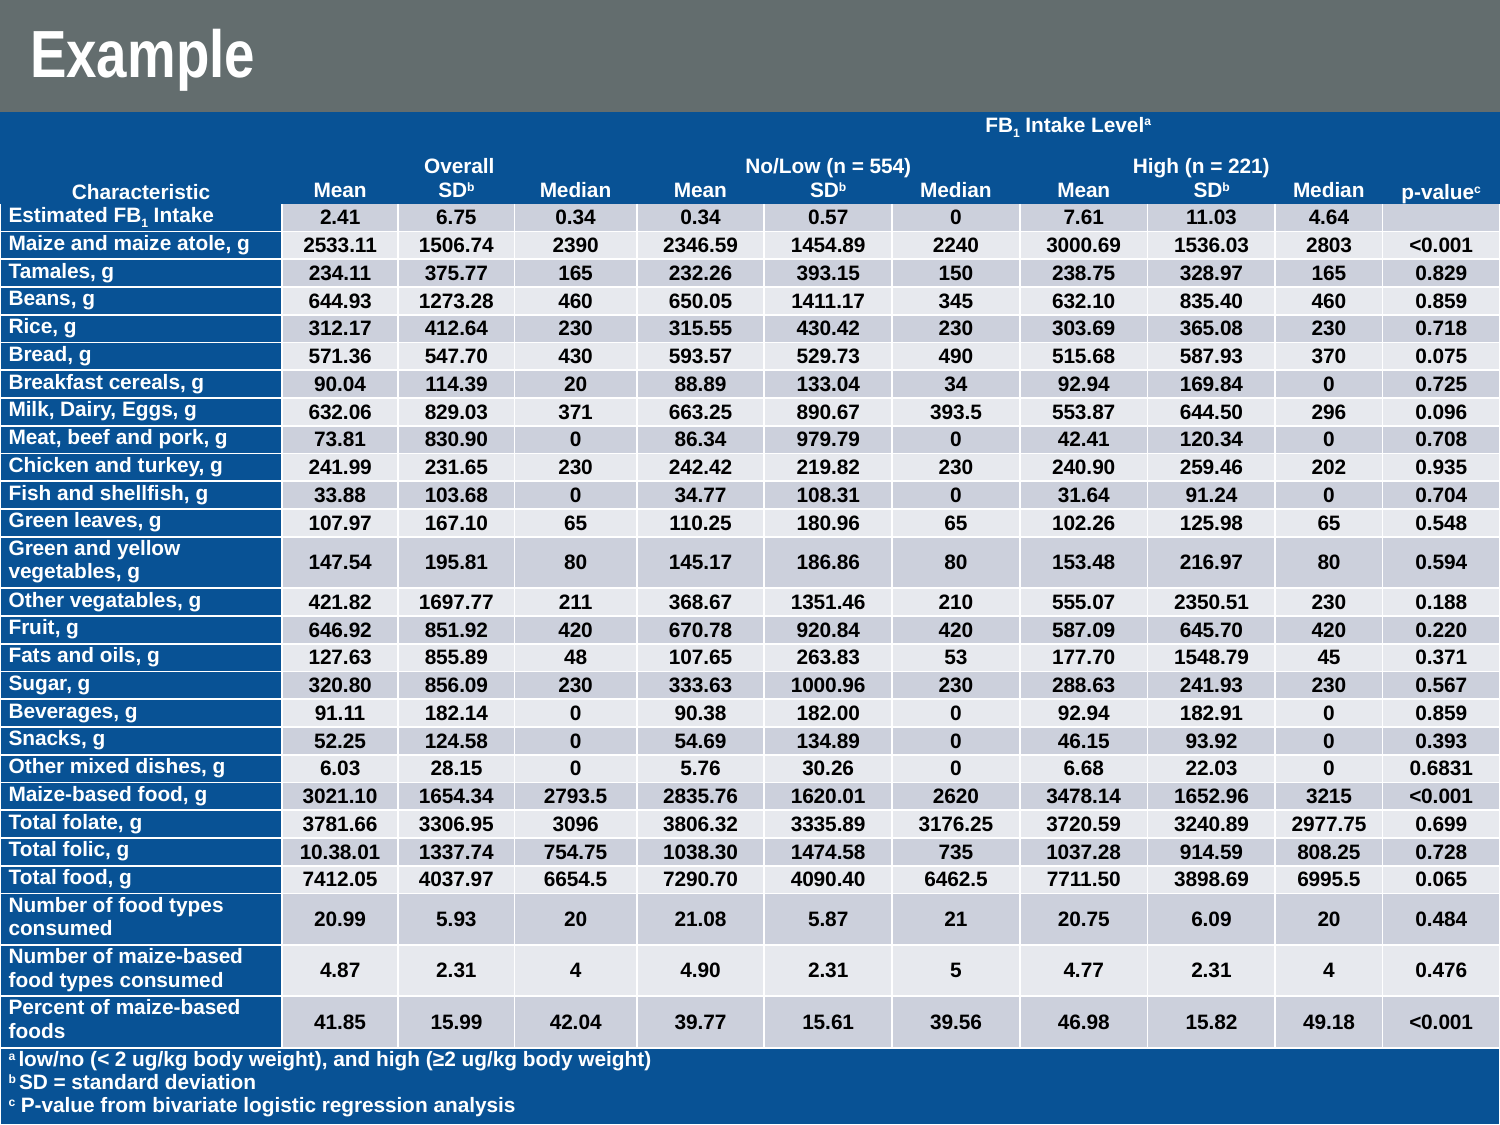

# Example
| Characteristic | Overall |  |  | FB1 Intake Levela |  |  |  |  |  |  |
| --- | --- | --- | --- | --- | --- | --- | --- | --- | --- | --- |
|  |  |  |  | No/Low (n = 554) |  |  | High (n = 221) |  |  | p-valuec |
|  | Mean | SDb | Median | Mean | SDb | Median | Mean | SDb | Median |  |
| Estimated FB1 Intake | 2.41 | 6.75 | 0.34 | 0.34 | 0.57 | 0 | 7.61 | 11.03 | 4.64 |  |
| Maize and maize atole, g | 2533.11 | 1506.74 | 2390 | 2346.59 | 1454.89 | 2240 | 3000.69 | 1536.03 | 2803 | <0.001 |
| Tamales, g | 234.11 | 375.77 | 165 | 232.26 | 393.15 | 150 | 238.75 | 328.97 | 165 | 0.829 |
| Beans, g | 644.93 | 1273.28 | 460 | 650.05 | 1411.17 | 345 | 632.10 | 835.40 | 460 | 0.859 |
| Rice, g | 312.17 | 412.64 | 230 | 315.55 | 430.42 | 230 | 303.69 | 365.08 | 230 | 0.718 |
| Bread, g | 571.36 | 547.70 | 430 | 593.57 | 529.73 | 490 | 515.68 | 587.93 | 370 | 0.075 |
| Breakfast cereals, g | 90.04 | 114.39 | 20 | 88.89 | 133.04 | 34 | 92.94 | 169.84 | 0 | 0.725 |
| Milk, Dairy, Eggs, g | 632.06 | 829.03 | 371 | 663.25 | 890.67 | 393.5 | 553.87 | 644.50 | 296 | 0.096 |
| Meat, beef and pork, g | 73.81 | 830.90 | 0 | 86.34 | 979.79 | 0 | 42.41 | 120.34 | 0 | 0.708 |
| Chicken and turkey, g | 241.99 | 231.65 | 230 | 242.42 | 219.82 | 230 | 240.90 | 259.46 | 202 | 0.935 |
| Fish and shellfish, g | 33.88 | 103.68 | 0 | 34.77 | 108.31 | 0 | 31.64 | 91.24 | 0 | 0.704 |
| Green leaves, g | 107.97 | 167.10 | 65 | 110.25 | 180.96 | 65 | 102.26 | 125.98 | 65 | 0.548 |
| Green and yellow vegetables, g | 147.54 | 195.81 | 80 | 145.17 | 186.86 | 80 | 153.48 | 216.97 | 80 | 0.594 |
| Other vegatables, g | 421.82 | 1697.77 | 211 | 368.67 | 1351.46 | 210 | 555.07 | 2350.51 | 230 | 0.188 |
| Fruit, g | 646.92 | 851.92 | 420 | 670.78 | 920.84 | 420 | 587.09 | 645.70 | 420 | 0.220 |
| Fats and oils, g | 127.63 | 855.89 | 48 | 107.65 | 263.83 | 53 | 177.70 | 1548.79 | 45 | 0.371 |
| Sugar, g | 320.80 | 856.09 | 230 | 333.63 | 1000.96 | 230 | 288.63 | 241.93 | 230 | 0.567 |
| Beverages, g | 91.11 | 182.14 | 0 | 90.38 | 182.00 | 0 | 92.94 | 182.91 | 0 | 0.859 |
| Snacks, g | 52.25 | 124.58 | 0 | 54.69 | 134.89 | 0 | 46.15 | 93.92 | 0 | 0.393 |
| Other mixed dishes, g | 6.03 | 28.15 | 0 | 5.76 | 30.26 | 0 | 6.68 | 22.03 | 0 | 0.6831 |
| Maize-based food, g | 3021.10 | 1654.34 | 2793.5 | 2835.76 | 1620.01 | 2620 | 3478.14 | 1652.96 | 3215 | <0.001 |
| Total folate, g | 3781.66 | 3306.95 | 3096 | 3806.32 | 3335.89 | 3176.25 | 3720.59 | 3240.89 | 2977.75 | 0.699 |
| Total folic, g | 10.38.01 | 1337.74 | 754.75 | 1038.30 | 1474.58 | 735 | 1037.28 | 914.59 | 808.25 | 0.728 |
| Total food, g | 7412.05 | 4037.97 | 6654.5 | 7290.70 | 4090.40 | 6462.5 | 7711.50 | 3898.69 | 6995.5 | 0.065 |
| Number of food types consumed | 20.99 | 5.93 | 20 | 21.08 | 5.87 | 21 | 20.75 | 6.09 | 20 | 0.484 |
| Number of maize-based food types consumed | 4.87 | 2.31 | 4 | 4.90 | 2.31 | 5 | 4.77 | 2.31 | 4 | 0.476 |
| Percent of maize-based foods | 41.85 | 15.99 | 42.04 | 39.77 | 15.61 | 39.56 | 46.98 | 15.82 | 49.18 | <0.001 |
| a low/no (< 2 ug/kg body weight), and high (≥2 ug/kg body weight) b SD = standard deviation c P-value from bivariate logistic regression analysis |  |  |  |  |  |  |  |  |  |  |